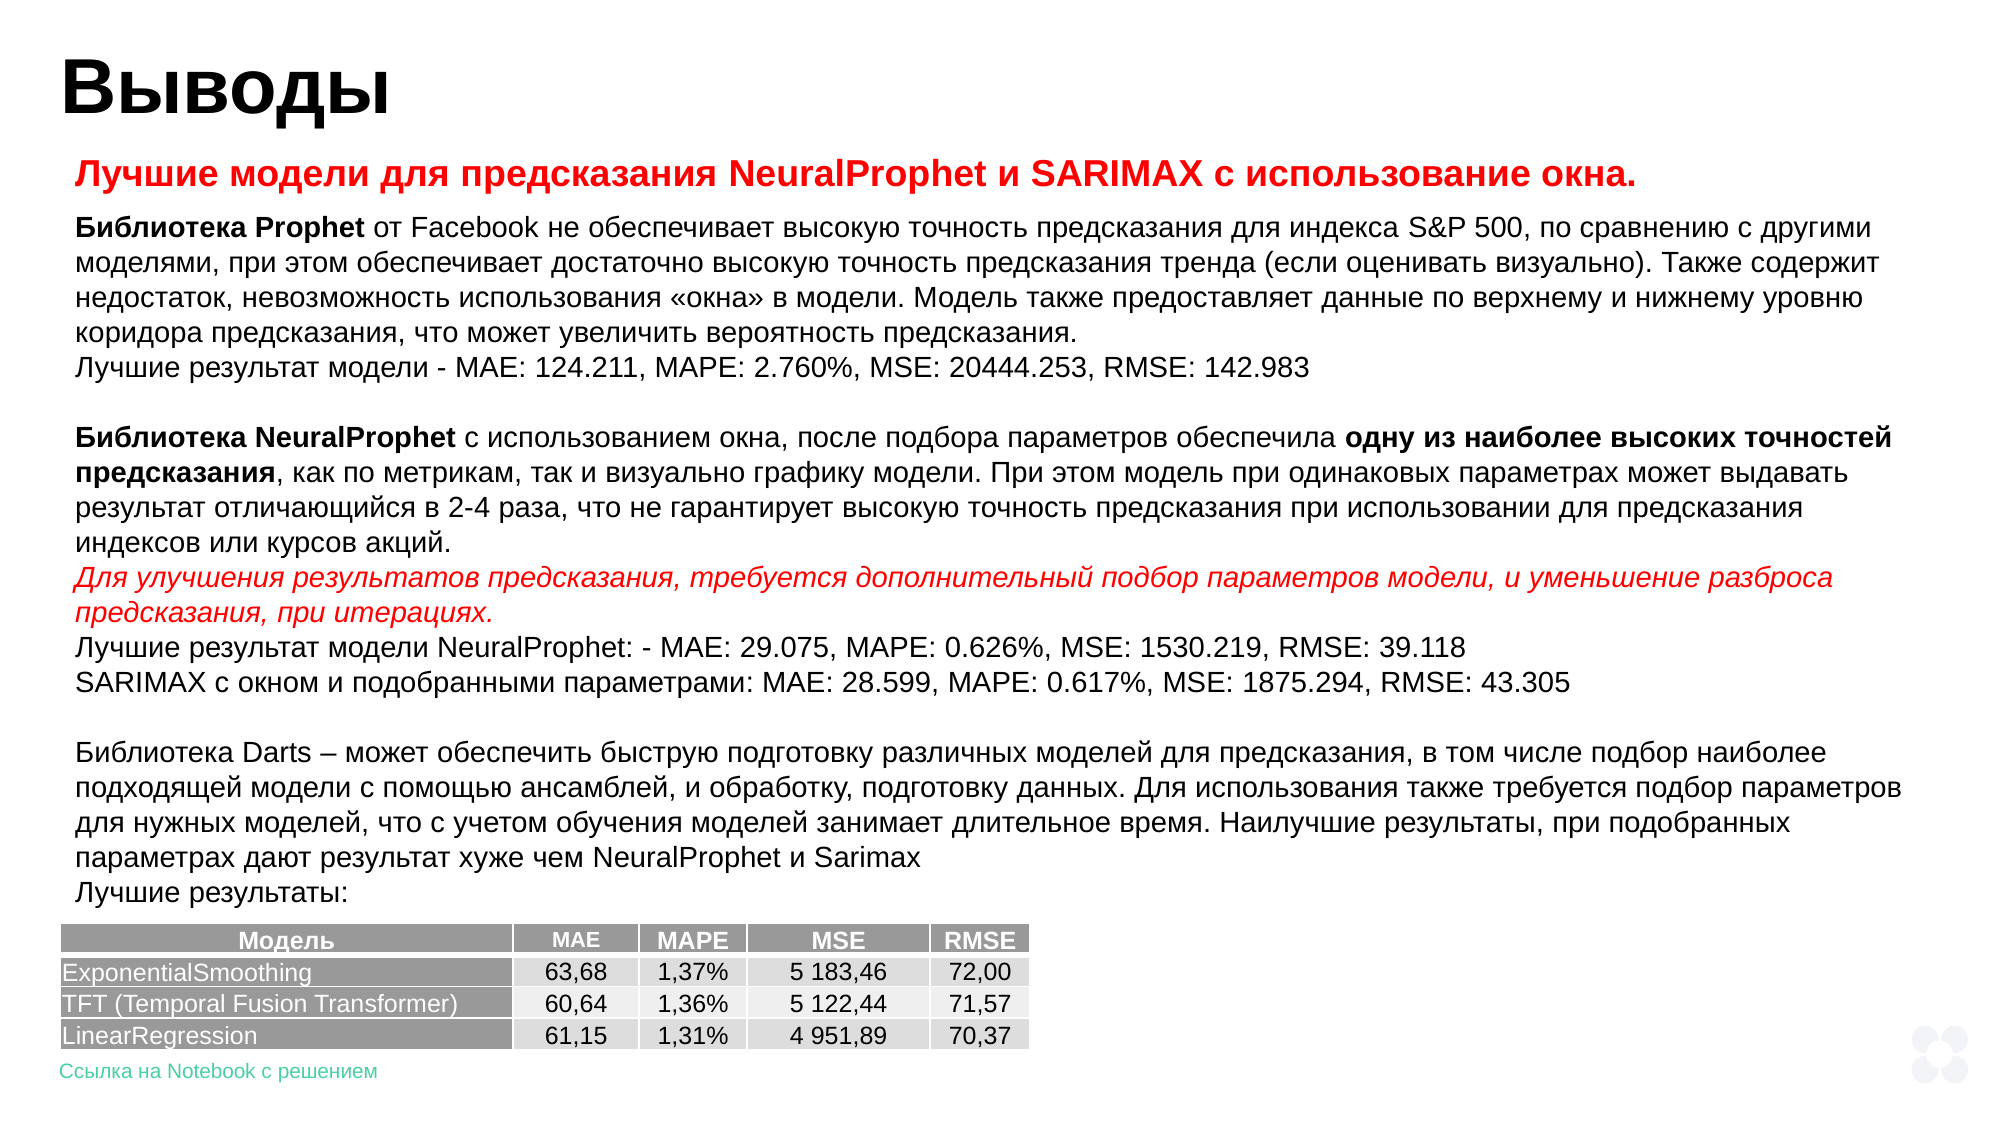

Выводы

Лучшие модели для предсказания NeuralProphet и SARIMAX с использование окна.
Библиотека Prophet от Facebook не обеспечивает высокую точность предсказания для индекса S&P 500, по сравнению с другими моделями, при этом обеспечивает достаточно высокую точность предсказания тренда (если оценивать визуально). Также содержит недостаток, невозможность использования «окна» в модели. Модель также предоставляет данные по верхнему и нижнему уровню коридора предсказания, что может увеличить вероятность предсказания.
Лучшие результат модели - MAE: 124.211, MAPE: 2.760%, MSE: 20444.253, RMSE: 142.983

Библиотека NeuralProphet с использованием окна, после подбора параметров обеспечила одну из наиболее высоких точностей предсказания, как по метрикам, так и визуально графику модели. При этом модель при одинаковых параметрах может выдавать результат отличающийся в 2-4 раза, что не гарантирует высокую точность предсказания при использовании для предсказания индексов или курсов акций.
Для улучшения результатов предсказания, требуется дополнительный подбор параметров модели, и уменьшение разброса предсказания, при итерациях.
Лучшие результат модели NeuralProphet: - MAE: 29.075, MAPE: 0.626%, MSE: 1530.219, RMSE: 39.118
SARIMAX с окном и подобранными параметрами: MAE: 28.599, MAPE: 0.617%, MSE: 1875.294, RMSE: 43.305

Библиотека Darts – может обеспечить быструю подготовку различных моделей для предсказания, в том числе подбор наиболее подходящей модели с помощью ансамблей, и обработку, подготовку данных. Для использования также требуется подбор параметров для нужных моделей, что с учетом обучения моделей занимает длительное время. Наилучшие результаты, при подобранных параметрах дают результат хуже чем NeuralProphet и Sarimax
Лучшие результаты:
| Модель | MAE | MAPE | MSE | RMSE |
| --- | --- | --- | --- | --- |
| ExponentialSmoothing | 63,68 | 1,37% | 5 183,46 | 72,00 |
| TFT (Temporal Fusion Transformer) | 60,64 | 1,36% | 5 122,44 | 71,57 |
| LinearRegression | 61,15 | 1,31% | 4 951,89 | 70,37 |
Ссылка на Notebook с решением